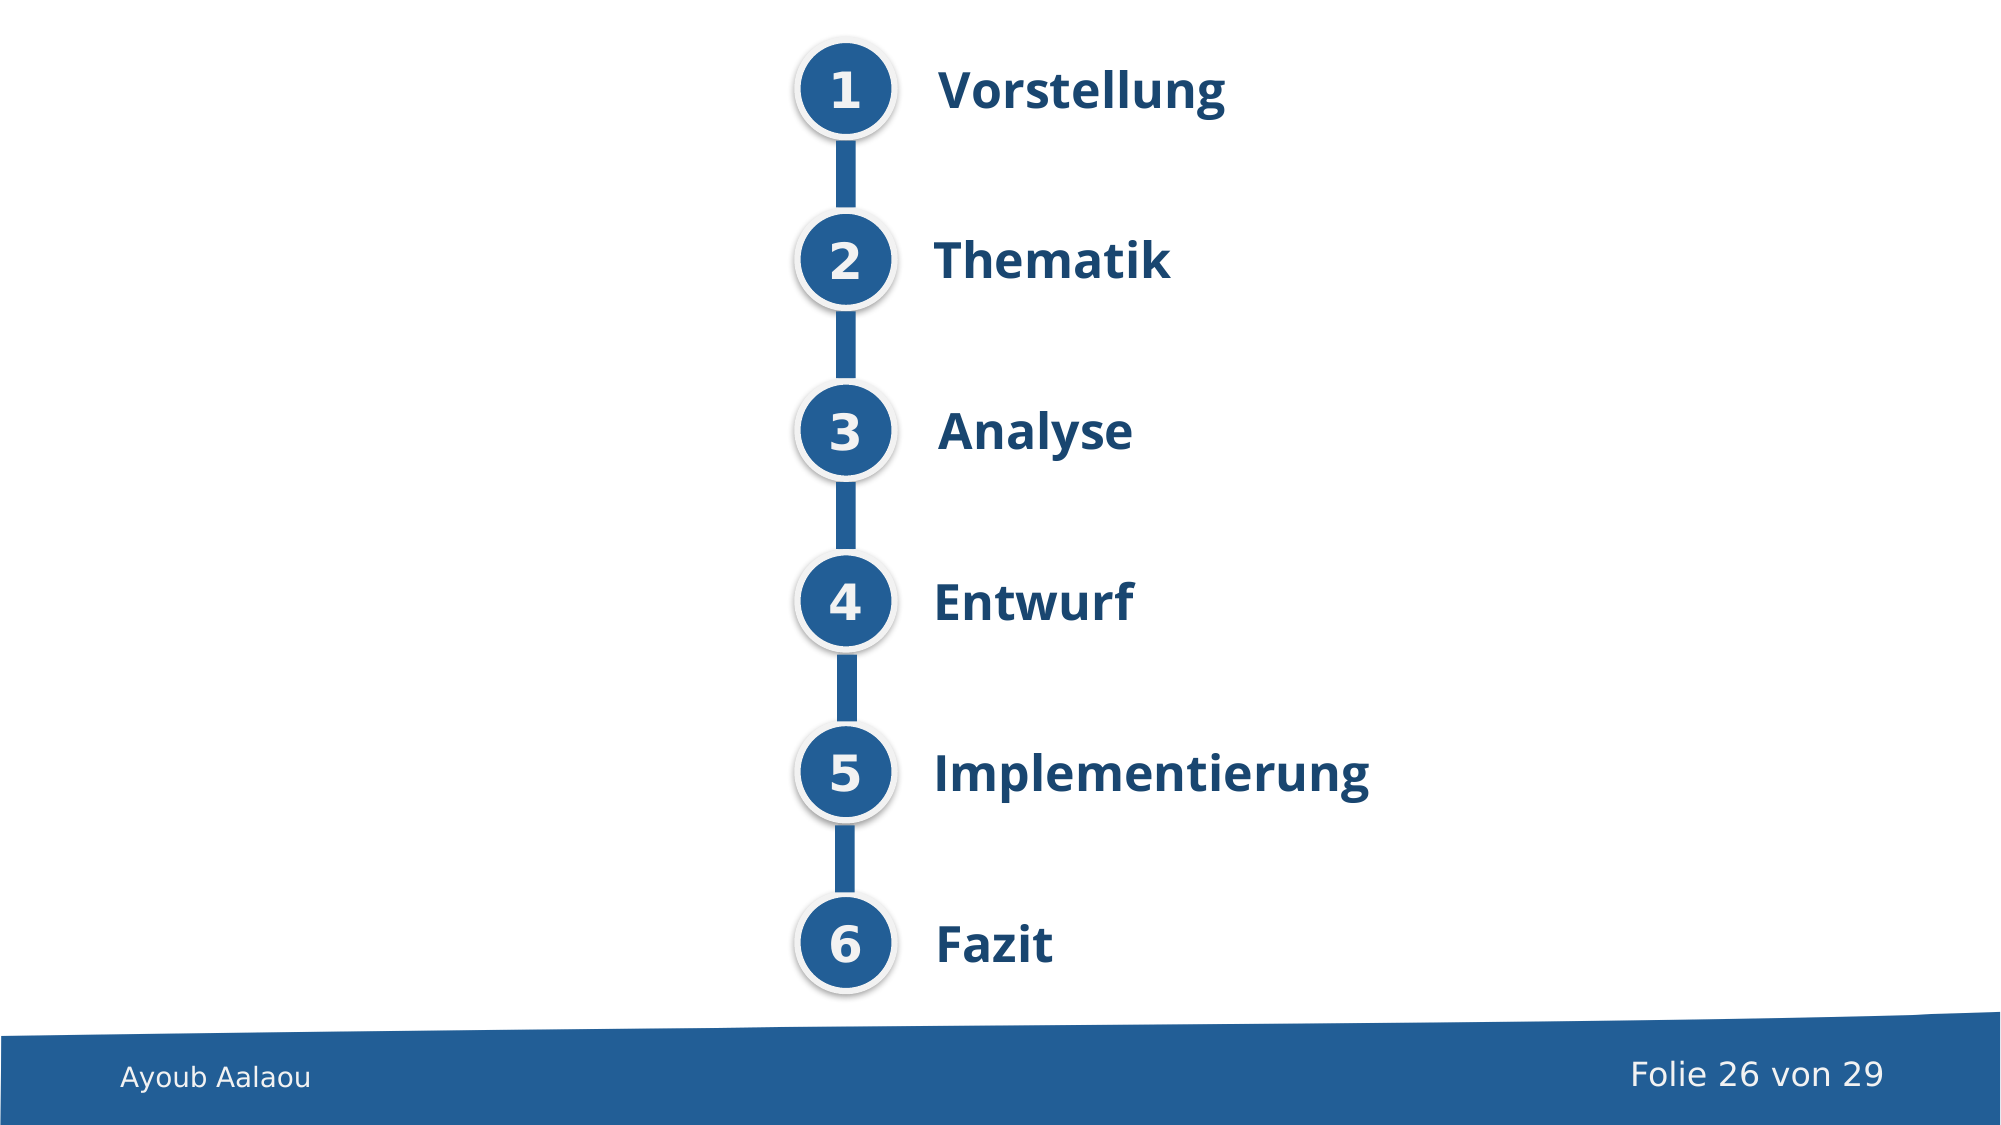

1
Vorstellung

2
Thematik

3
Analyse

4
Entwurf

5
Implementierung

6
Fazit
Folie 26 von 29